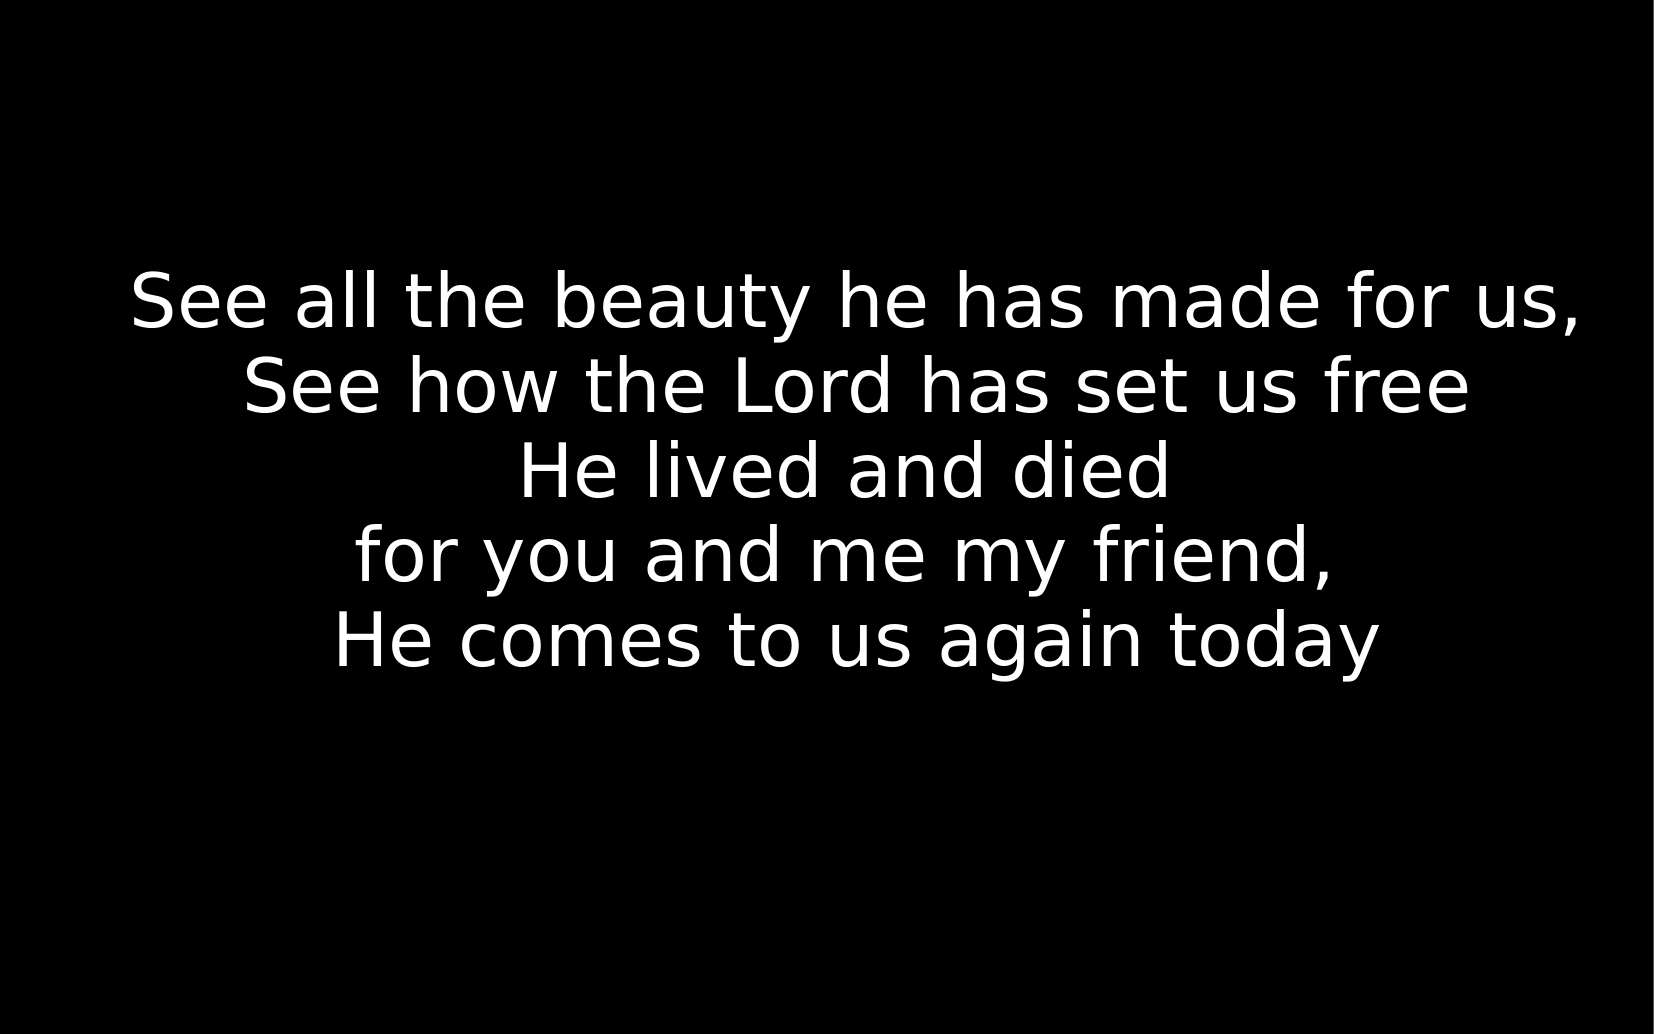

See all the beauty he has made for us,
See how the Lord has set us free
He lived and died
for you and me my friend,
He comes to us again today